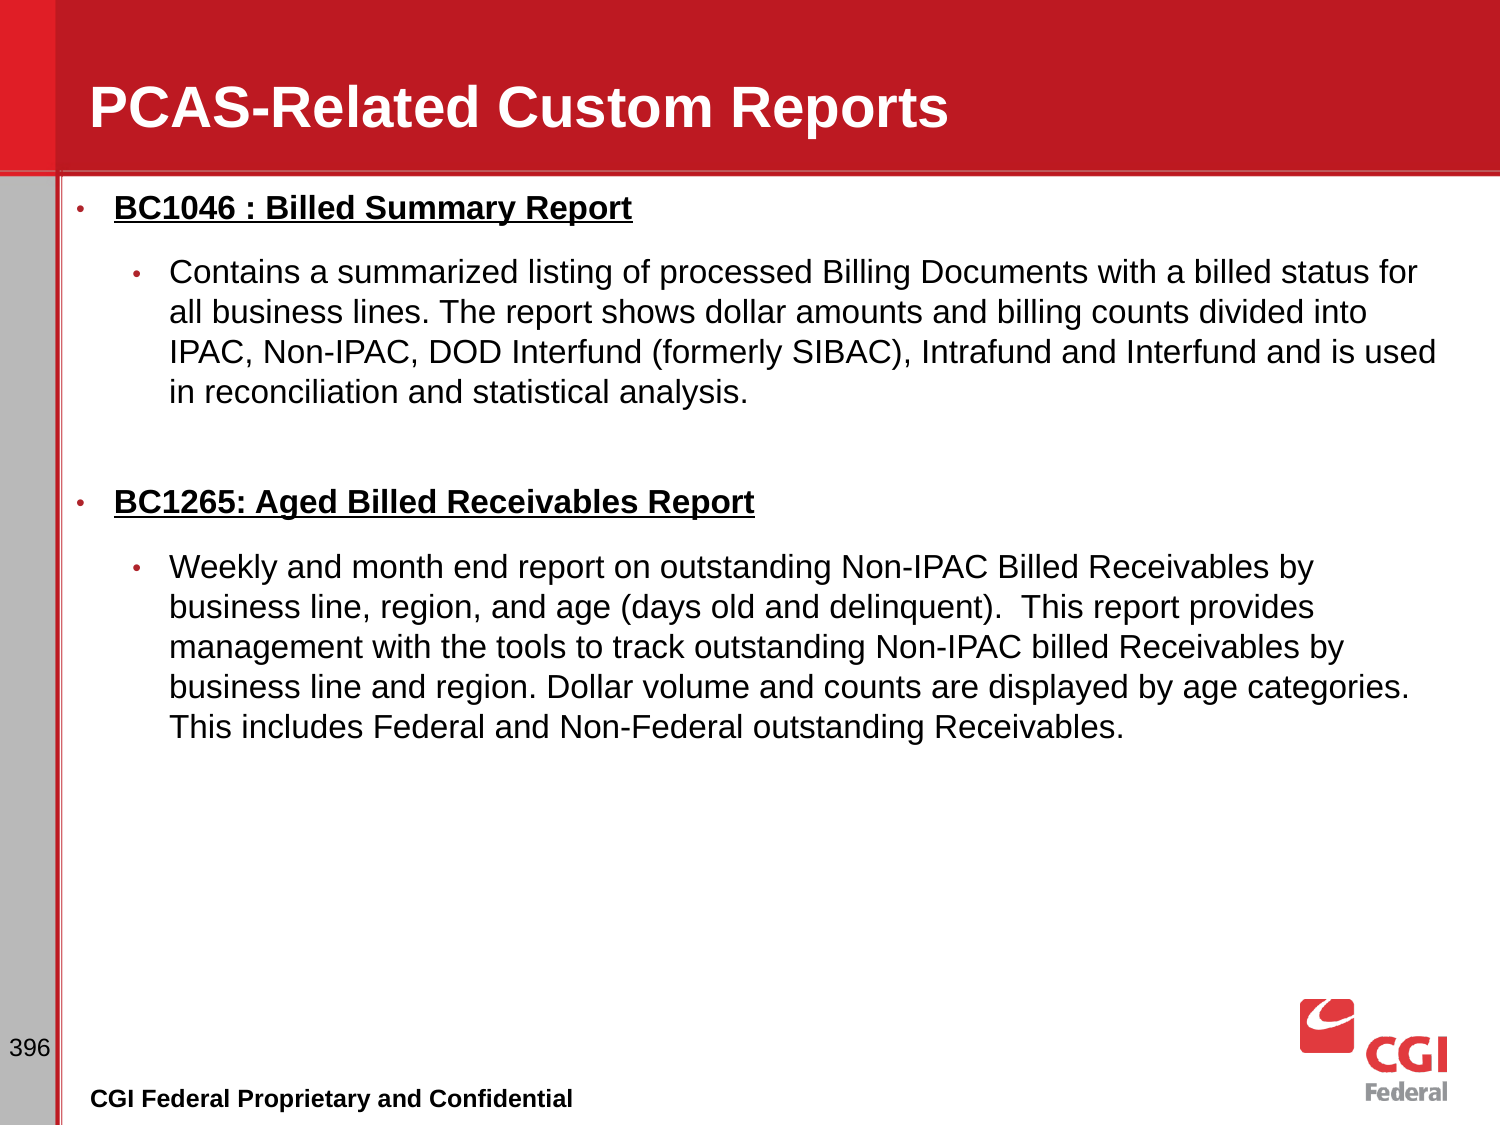

# PCAS-Related Custom Reports
BC1046 : Billed Summary Report
Contains a summarized listing of processed Billing Documents with a billed status for all business lines. The report shows dollar amounts and billing counts divided into IPAC, Non-IPAC, DOD Interfund (formerly SIBAC), Intrafund and Interfund and is used in reconciliation and statistical analysis.

BC1265: Aged Billed Receivables Report
Weekly and month end report on outstanding Non-IPAC Billed Receivables by business line, region, and age (days old and delinquent).  This report provides management with the tools to track outstanding Non-IPAC billed Receivables by business line and region. Dollar volume and counts are displayed by age categories. This includes Federal and Non-Federal outstanding Receivables.

396
CGI Federal Proprietary and Confidential